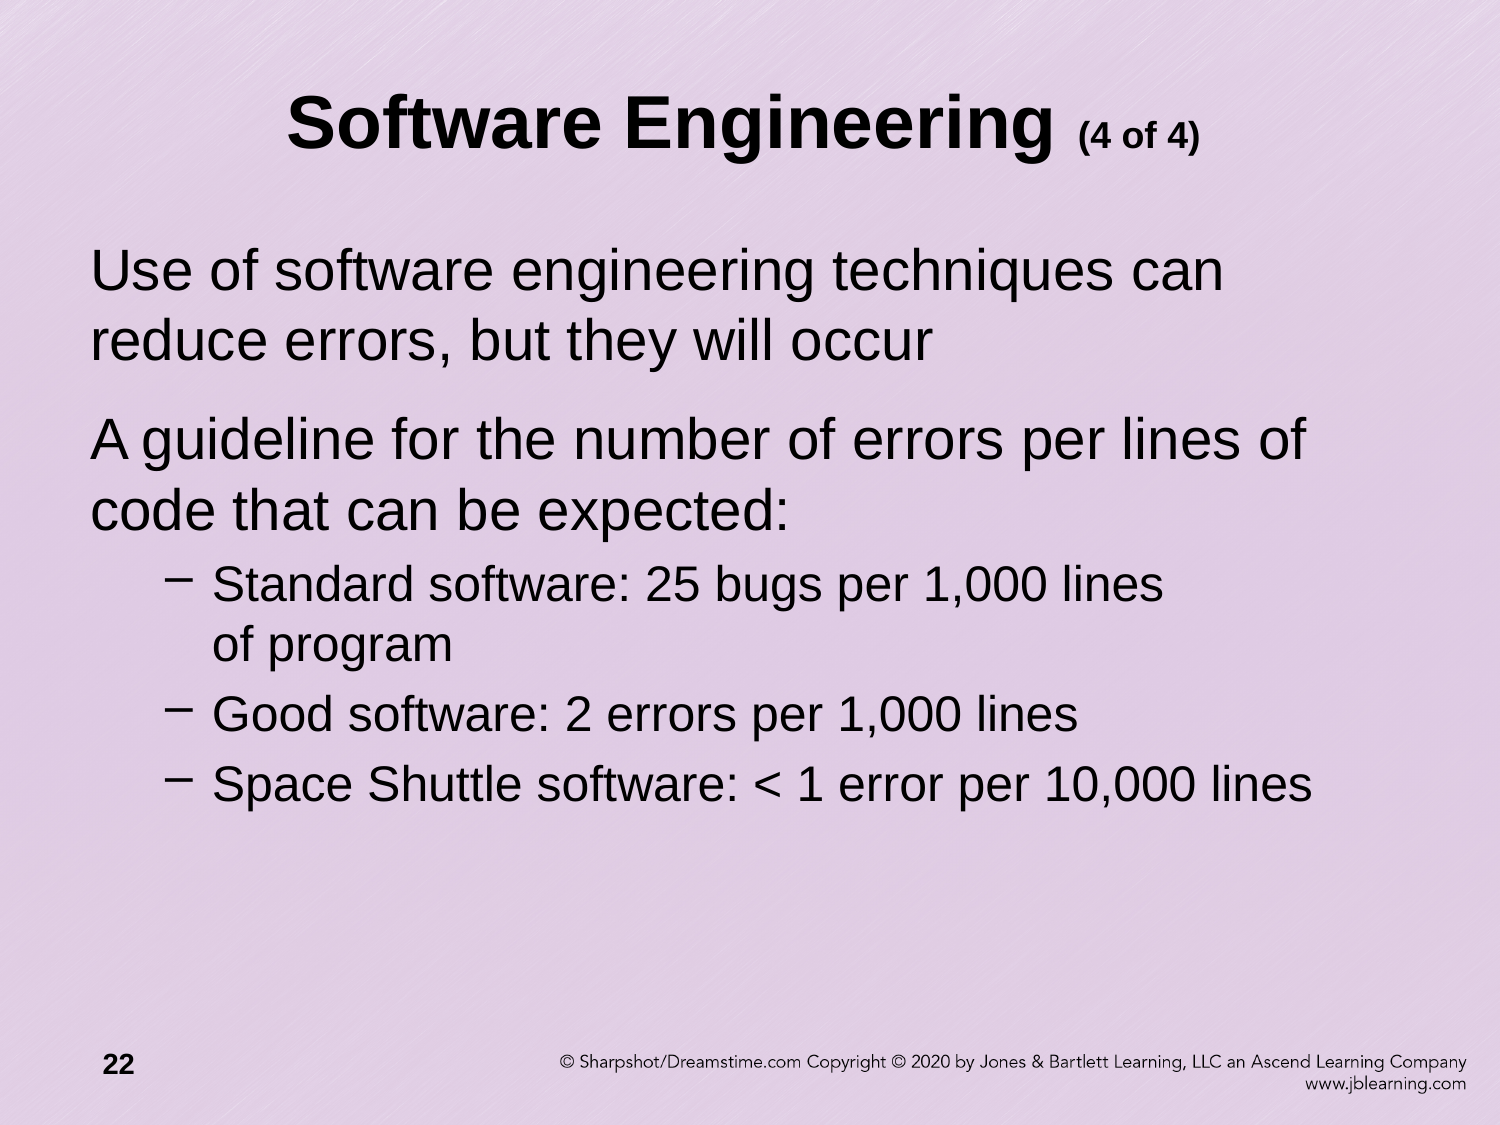

# Software Engineering (4 of 4)
Use of software engineering techniques can reduce errors, but they will occur
A guideline for the number of errors per lines of code that can be expected:
Standard software: 25 bugs per 1,000 lines
of program
Good software: 2 errors per 1,000 lines
Space Shuttle software: < 1 error per 10,000 lines
22